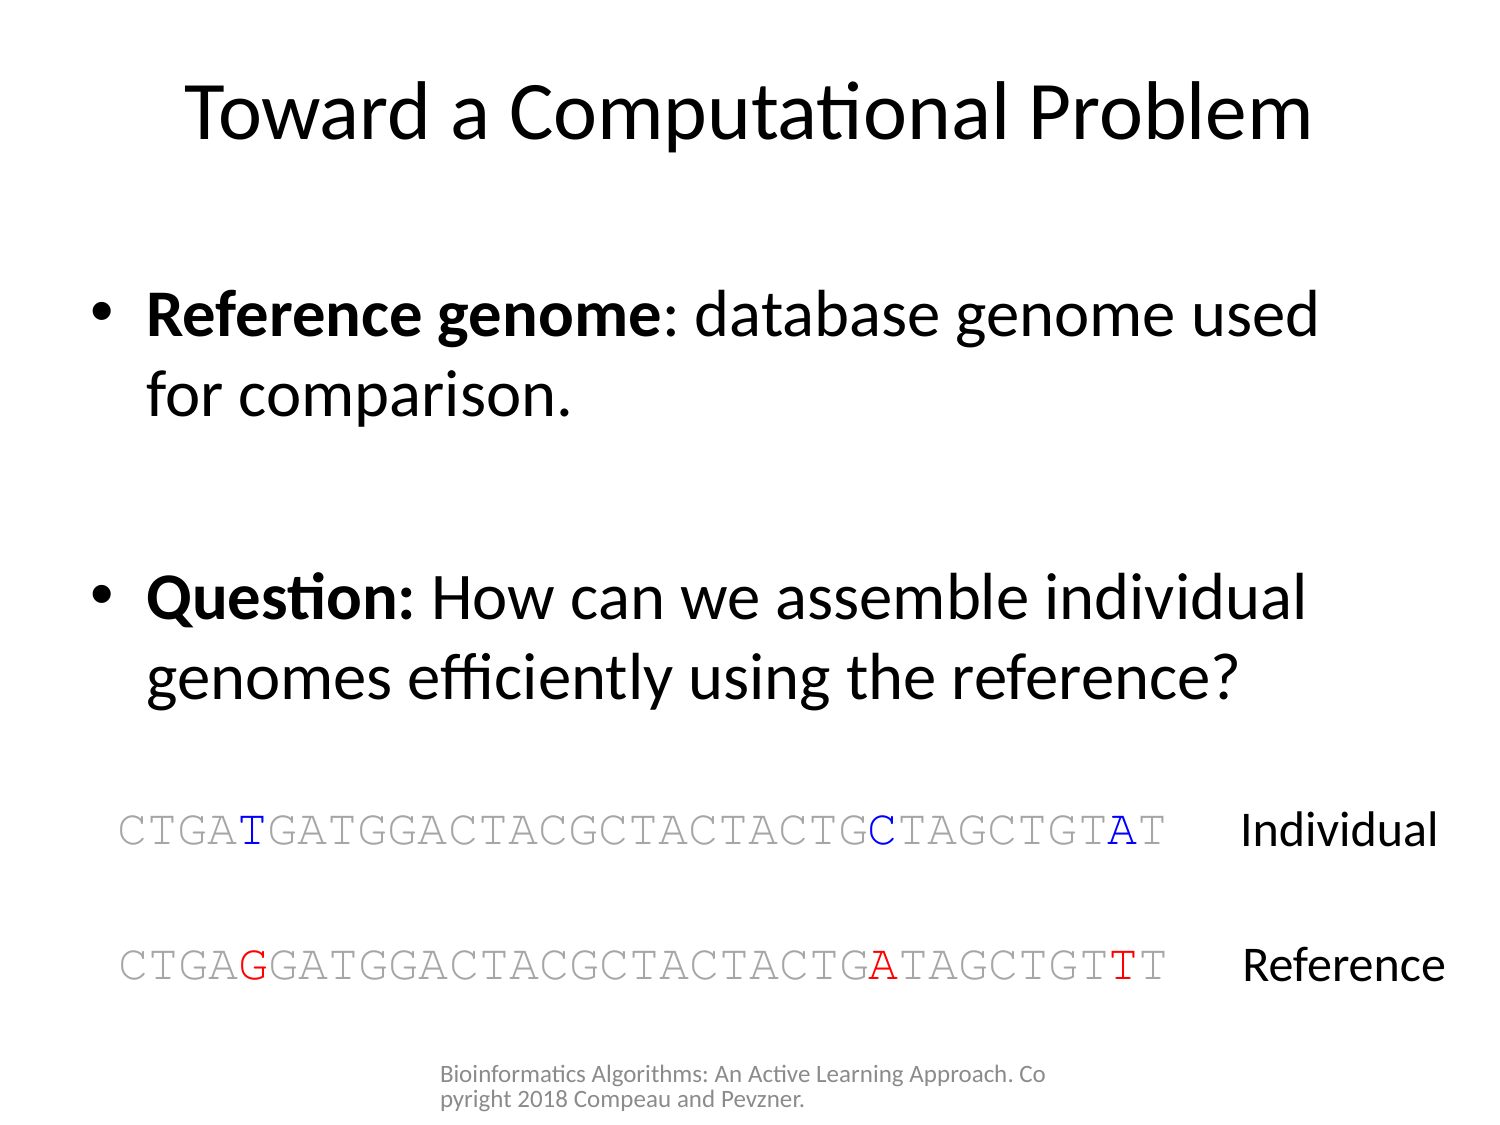

# Toward a Computational Problem
Reference genome: database genome used for comparison.

Question: How can we assemble individual genomes efficiently using the reference?
CTGATGATGGACTACGCTACTACTGCTAGCTGTAT
Individual
CTGAGGATGGACTACGCTACTACTGATAGCTGTTT
Reference
Bioinformatics Algorithms: An Active Learning Approach. Copyright 2018 Compeau and Pevzner.